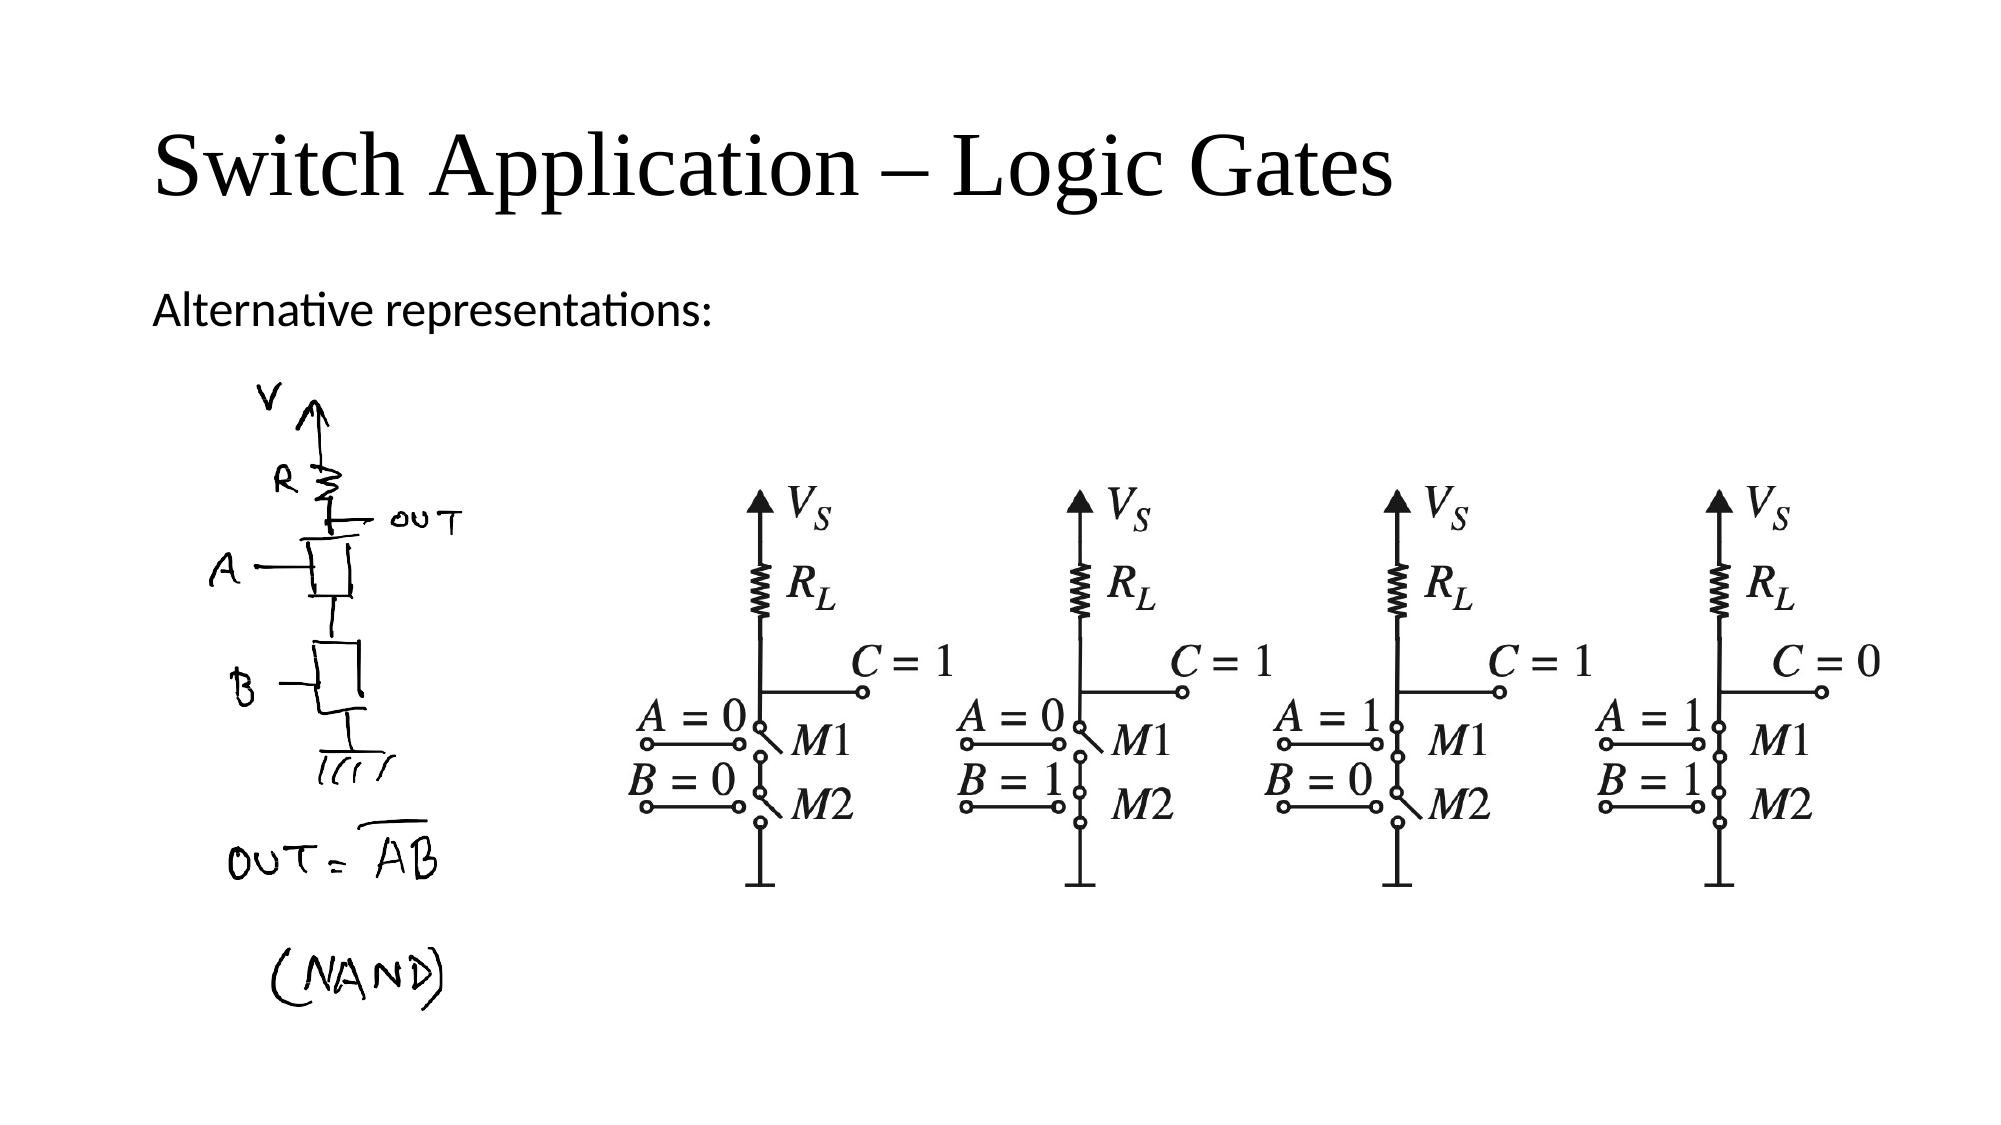

# Switch Application – Logic Gates
Alternative representations: